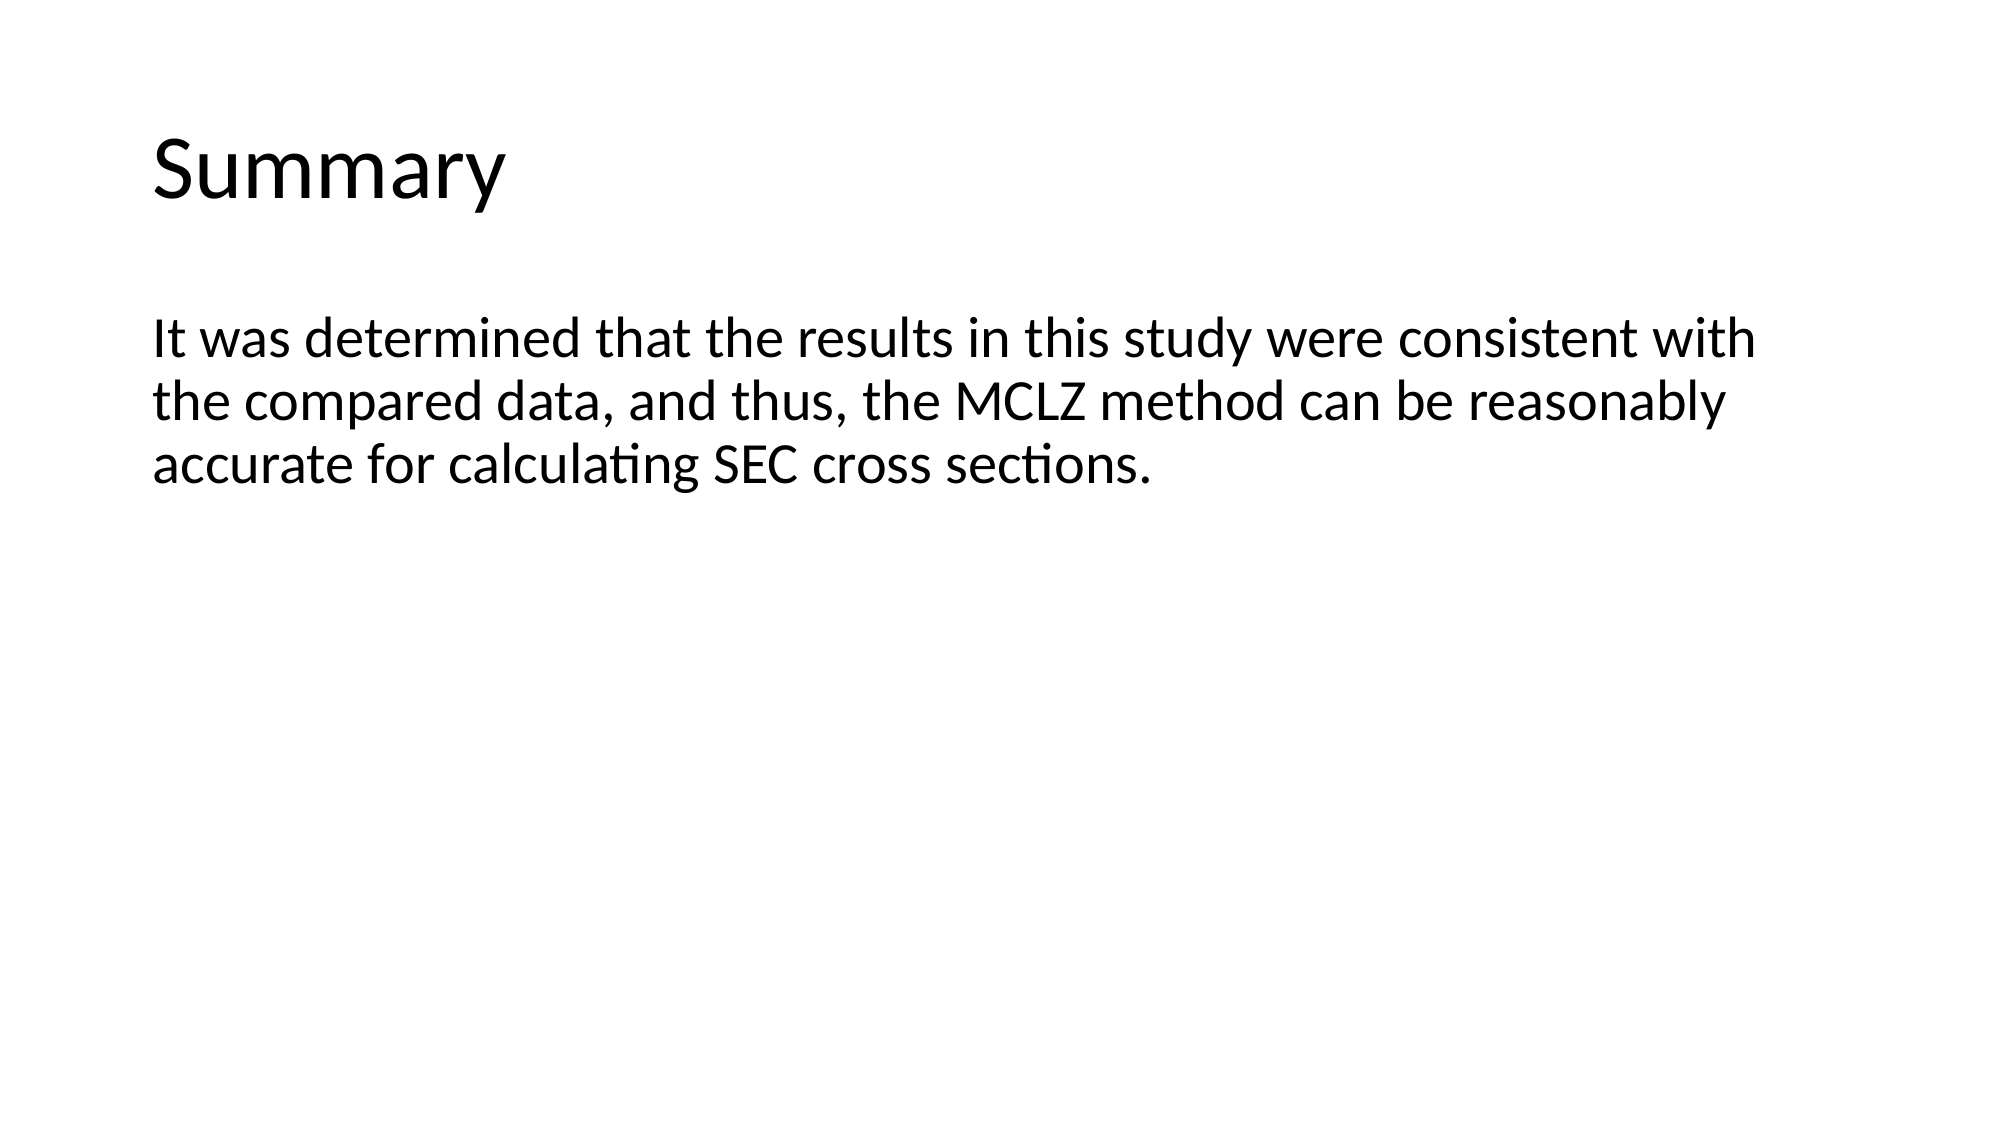

# Summary
It was determined that the results in this study were consistent with the compared data, and thus, the MCLZ method can be reasonably accurate for calculating SEC cross sections.